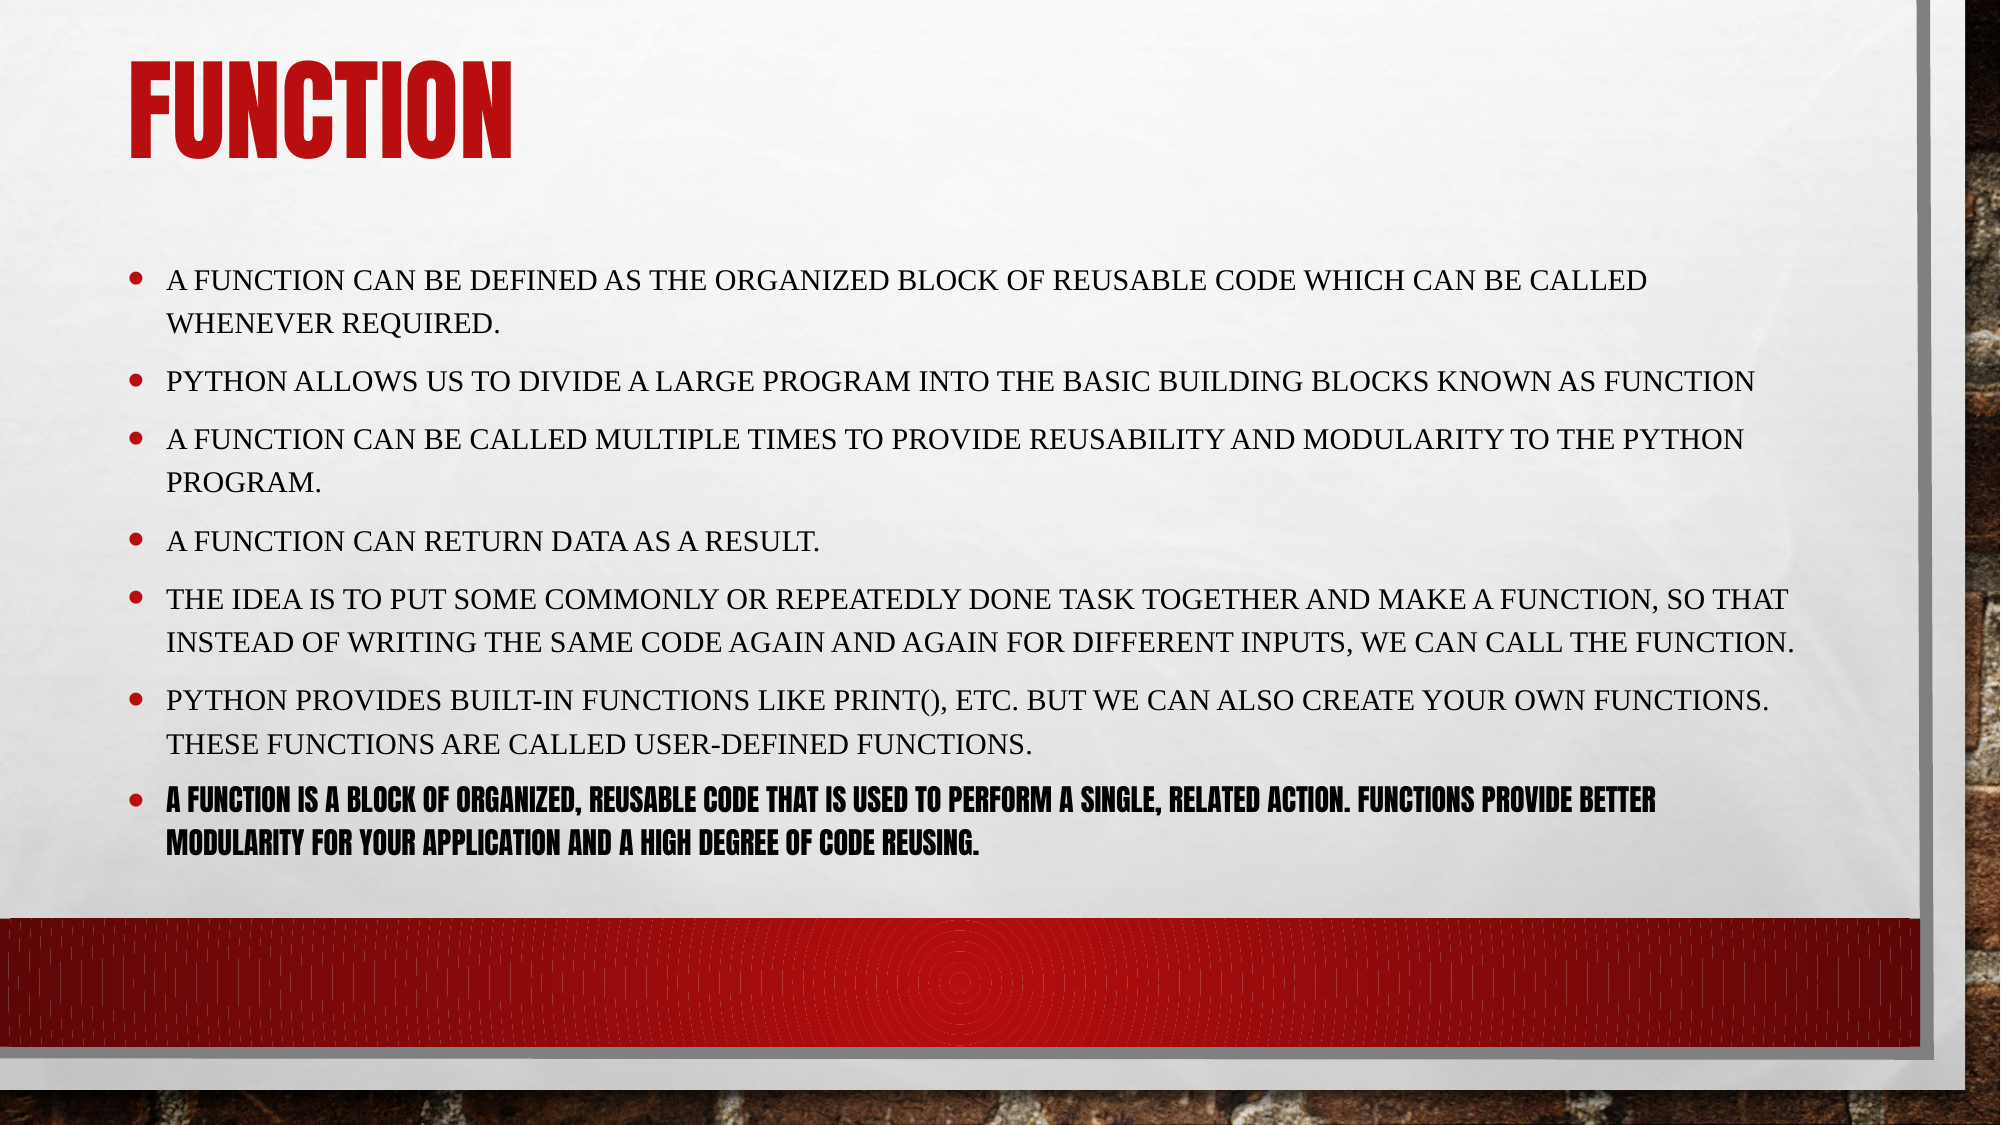

# function
A function can be defined as the organized block of reusable code which can be called whenever required.
Python allows us to divide a large program into the basic building blocks known as function
A function can be called multiple times to provide reusability and modularity to the python program.
A function can return data as a result.
The idea is to put some commonly or repeatedly done task together and make a function, so that instead of writing the same code again and again for different inputs, we can call the function.
Python provides built-in functions like print(), etc. but we can also create your own functions. These functions are called user-defined functions.
A function is a block of organized, reusable code that is used to perform a single, related action. Functions provide better modularity for your application and a high degree of code reusing.